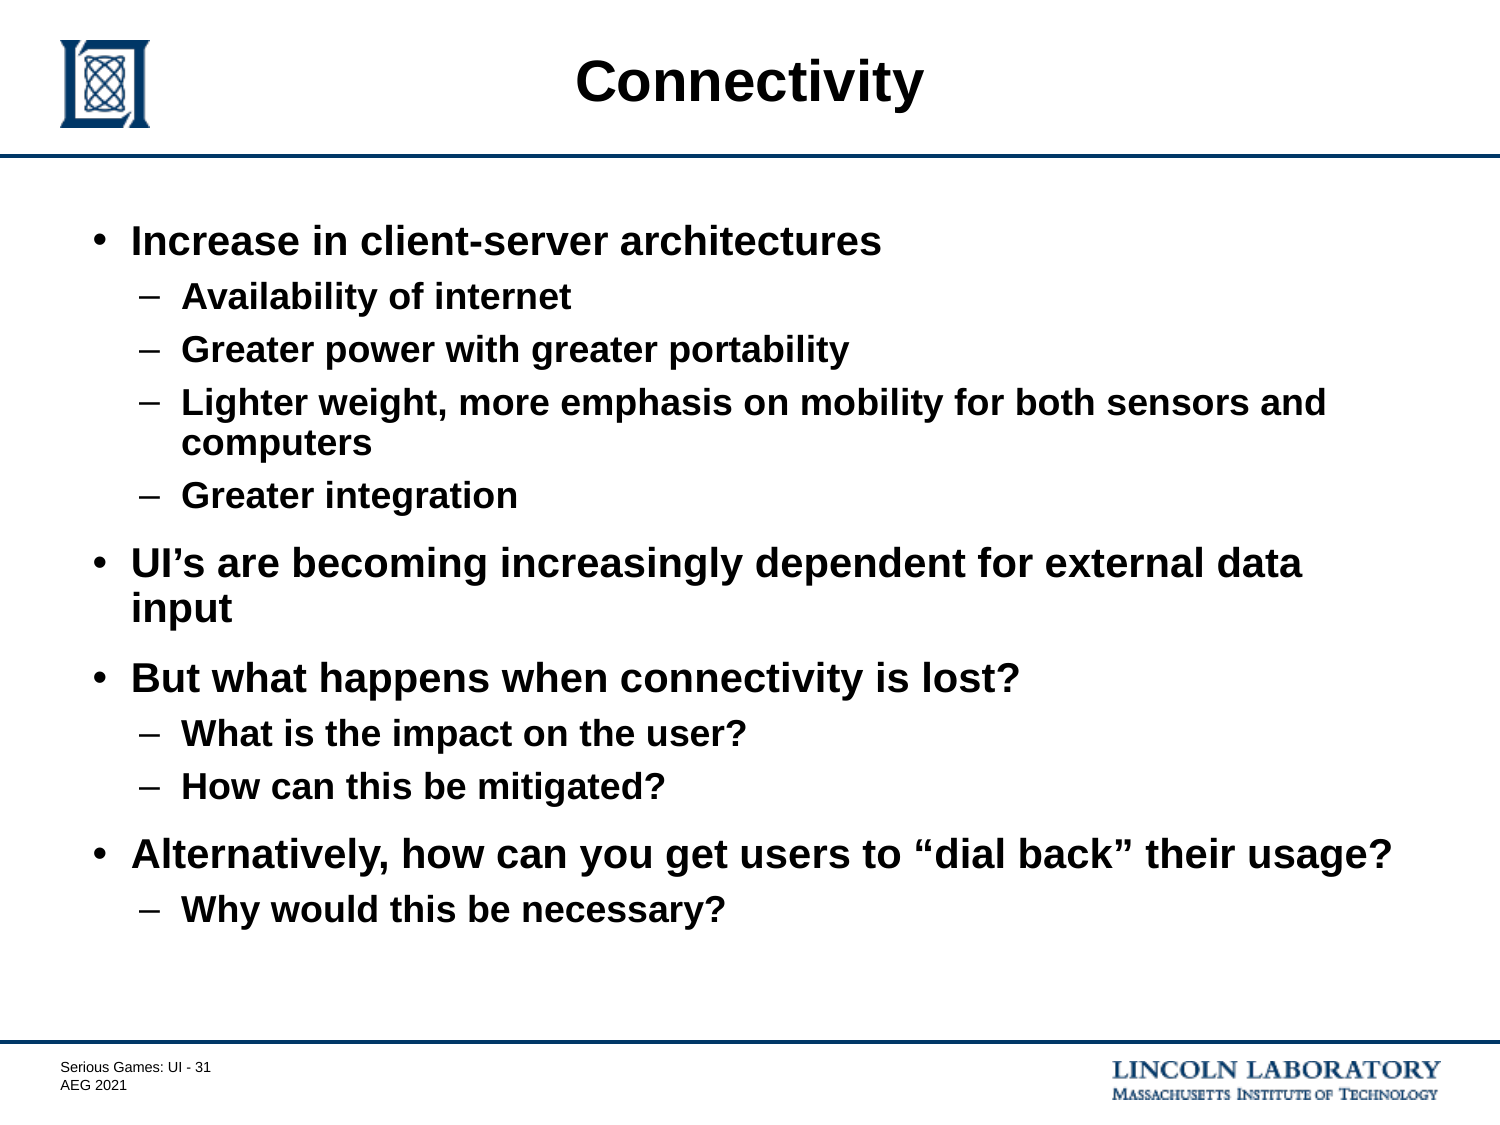

# Connectivity
Increase in client-server architectures
Availability of internet
Greater power with greater portability
Lighter weight, more emphasis on mobility for both sensors and computers
Greater integration
UI’s are becoming increasingly dependent for external data input
But what happens when connectivity is lost?
What is the impact on the user?
How can this be mitigated?
Alternatively, how can you get users to “dial back” their usage?
Why would this be necessary?